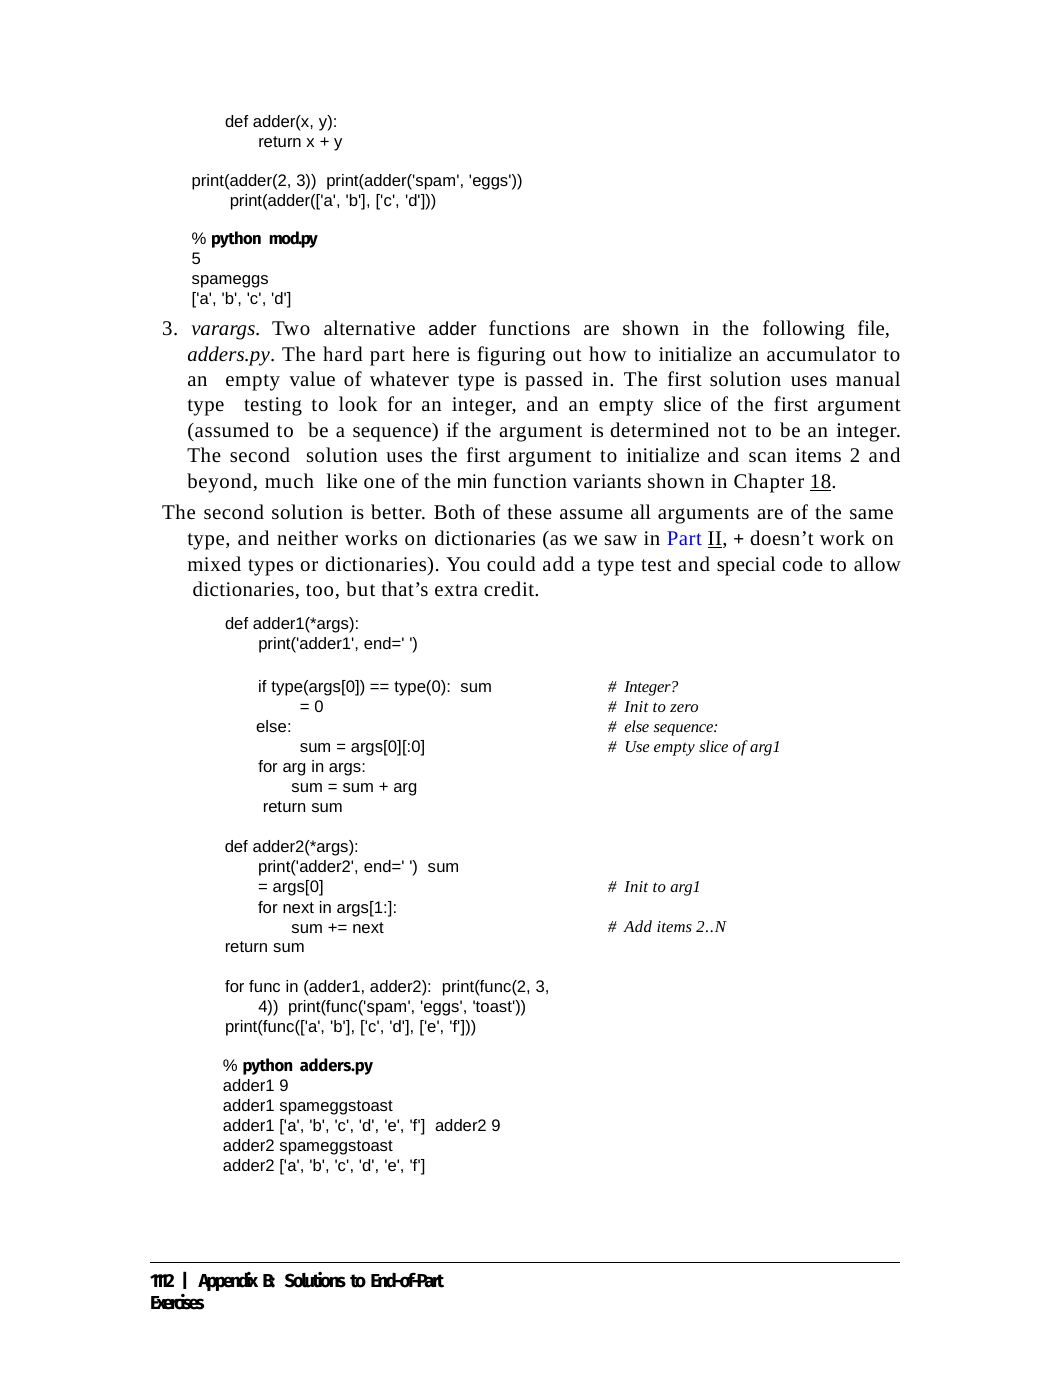

def adder(x, y):  return x + y

print(adder(2, 3))  print(adder('spam', 'eggs'))  print(adder(['a', 'b'], ['c', 'd']))

% python mod.py
5
spameggs
['a', 'b', 'c', 'd']
3. varargs. Two alternative adder functions are shown in the following file,  adders.py. The hard part here is figuring out how to initialize an accumulator to an  empty value of whatever type is passed in. The first solution uses manual type  testing to look for an integer, and an empty slice of the first argument (assumed to  be a sequence) if the argument is determined not to be an integer. The second  solution uses the first argument to initialize and scan items 2 and beyond, much  like one of the min function variants shown in Chapter 18.
The second solution is better. Both of these assume all arguments are of the same  type, and neither works on dictionaries (as we saw in Part II, + doesn’t work on  mixed types or dictionaries). You could add a type test and special code to allow  dictionaries, too, but that’s extra credit.
def adder1(*args):  print('adder1', end=' ')
if type(args[0]) == type(0):  sum = 0
else:
sum = args[0][:0]  for arg in args:
sum = sum + arg  return sum
# Integer?
# Init to zero
# else sequence:
# Use empty slice of arg1
def adder2(*args):  print('adder2', end=' ')  sum = args[0]
for next in args[1:]:  sum += next
return sum
# Init to arg1
# Add items 2..N
for func in (adder1, adder2):  print(func(2, 3, 4))  print(func('spam', 'eggs', 'toast'))
print(func(['a', 'b'], ['c', 'd'], ['e', 'f']))

% python adders.py
adder1 9
adder1 spameggstoast
adder1 ['a', 'b', 'c', 'd', 'e', 'f']  adder2 9
adder2 spameggstoast
adder2 ['a', 'b', 'c', 'd', 'e', 'f']

1112  |  Appendix B:  Solutions to End-of-Part Exercises